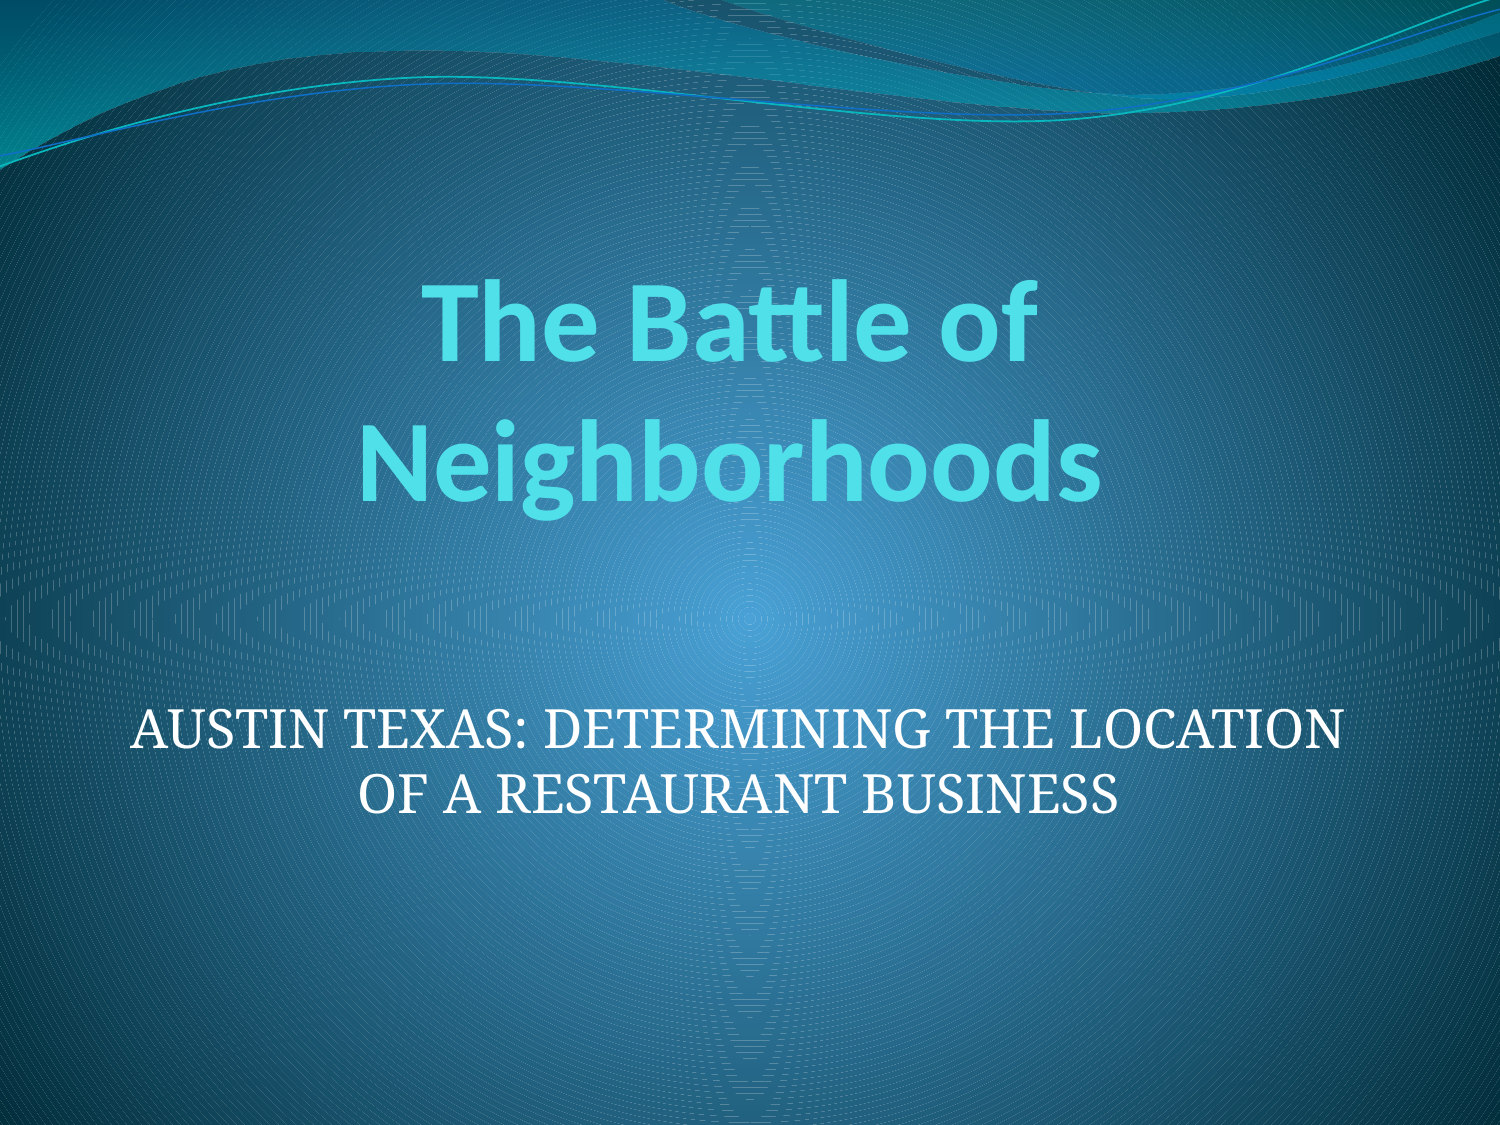

# The Battle of Neighborhoods
AUSTIN TEXAS: DETERMINING THE LOCATION OF A RESTAURANT BUSINESS